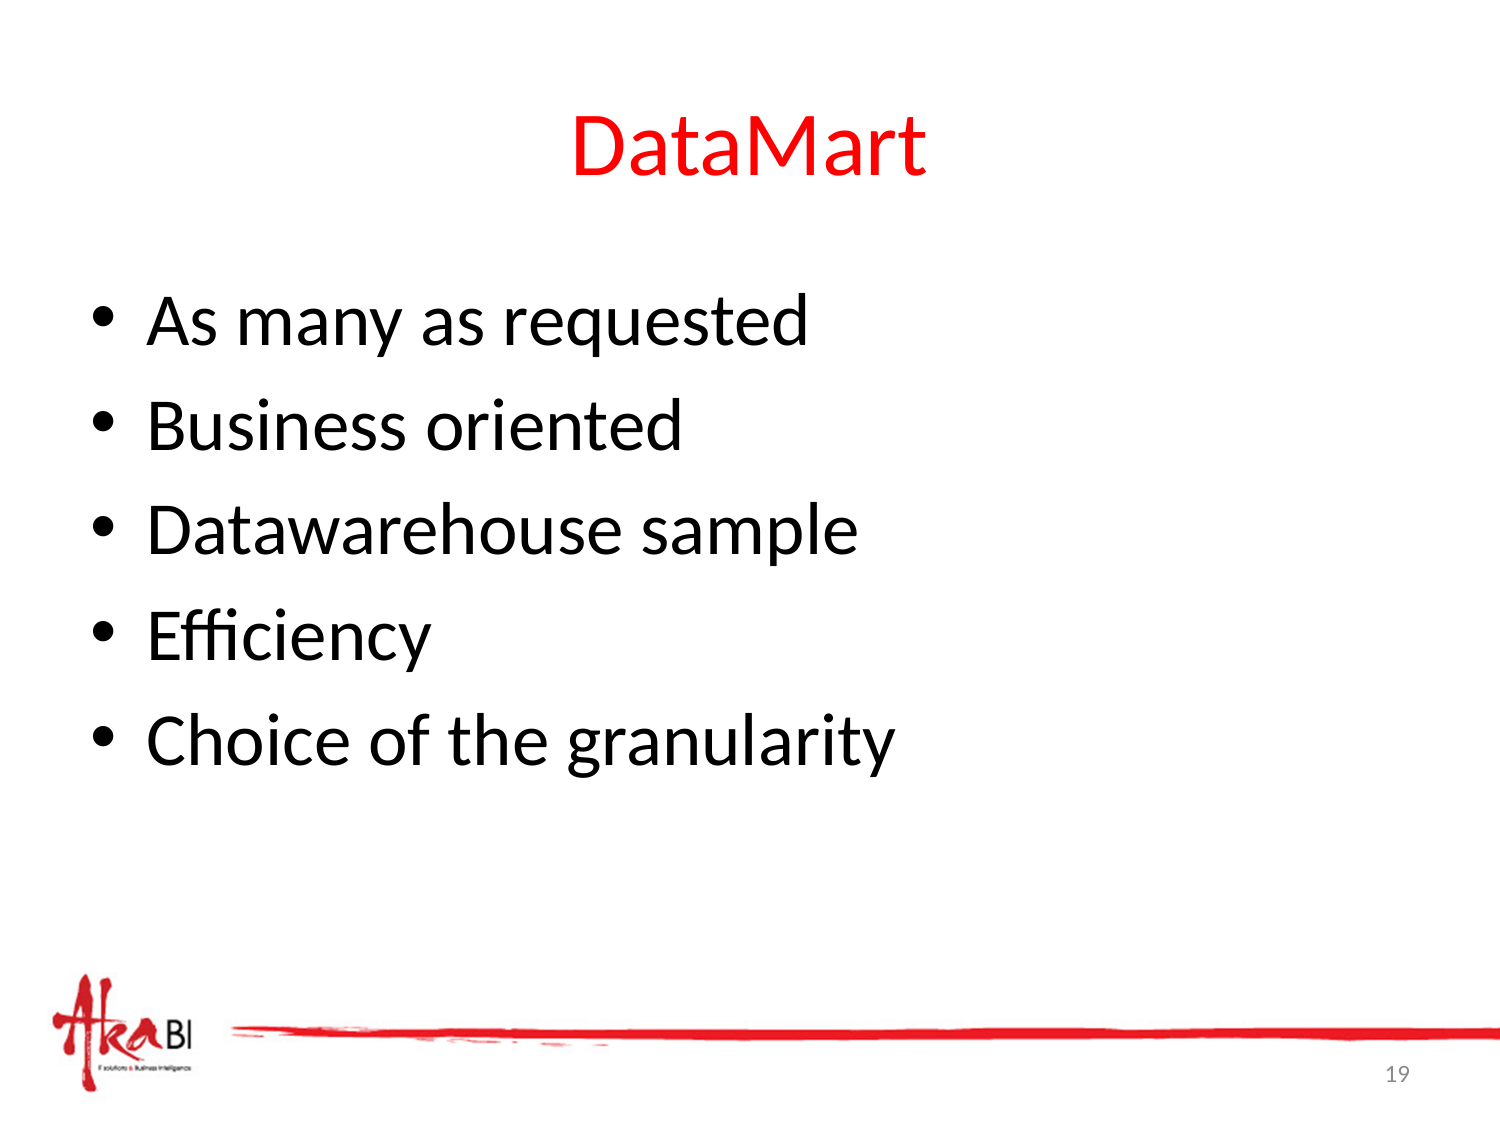

# DataMart
As many as requested
Business oriented
Datawarehouse sample
Efficiency
Choice of the granularity

19